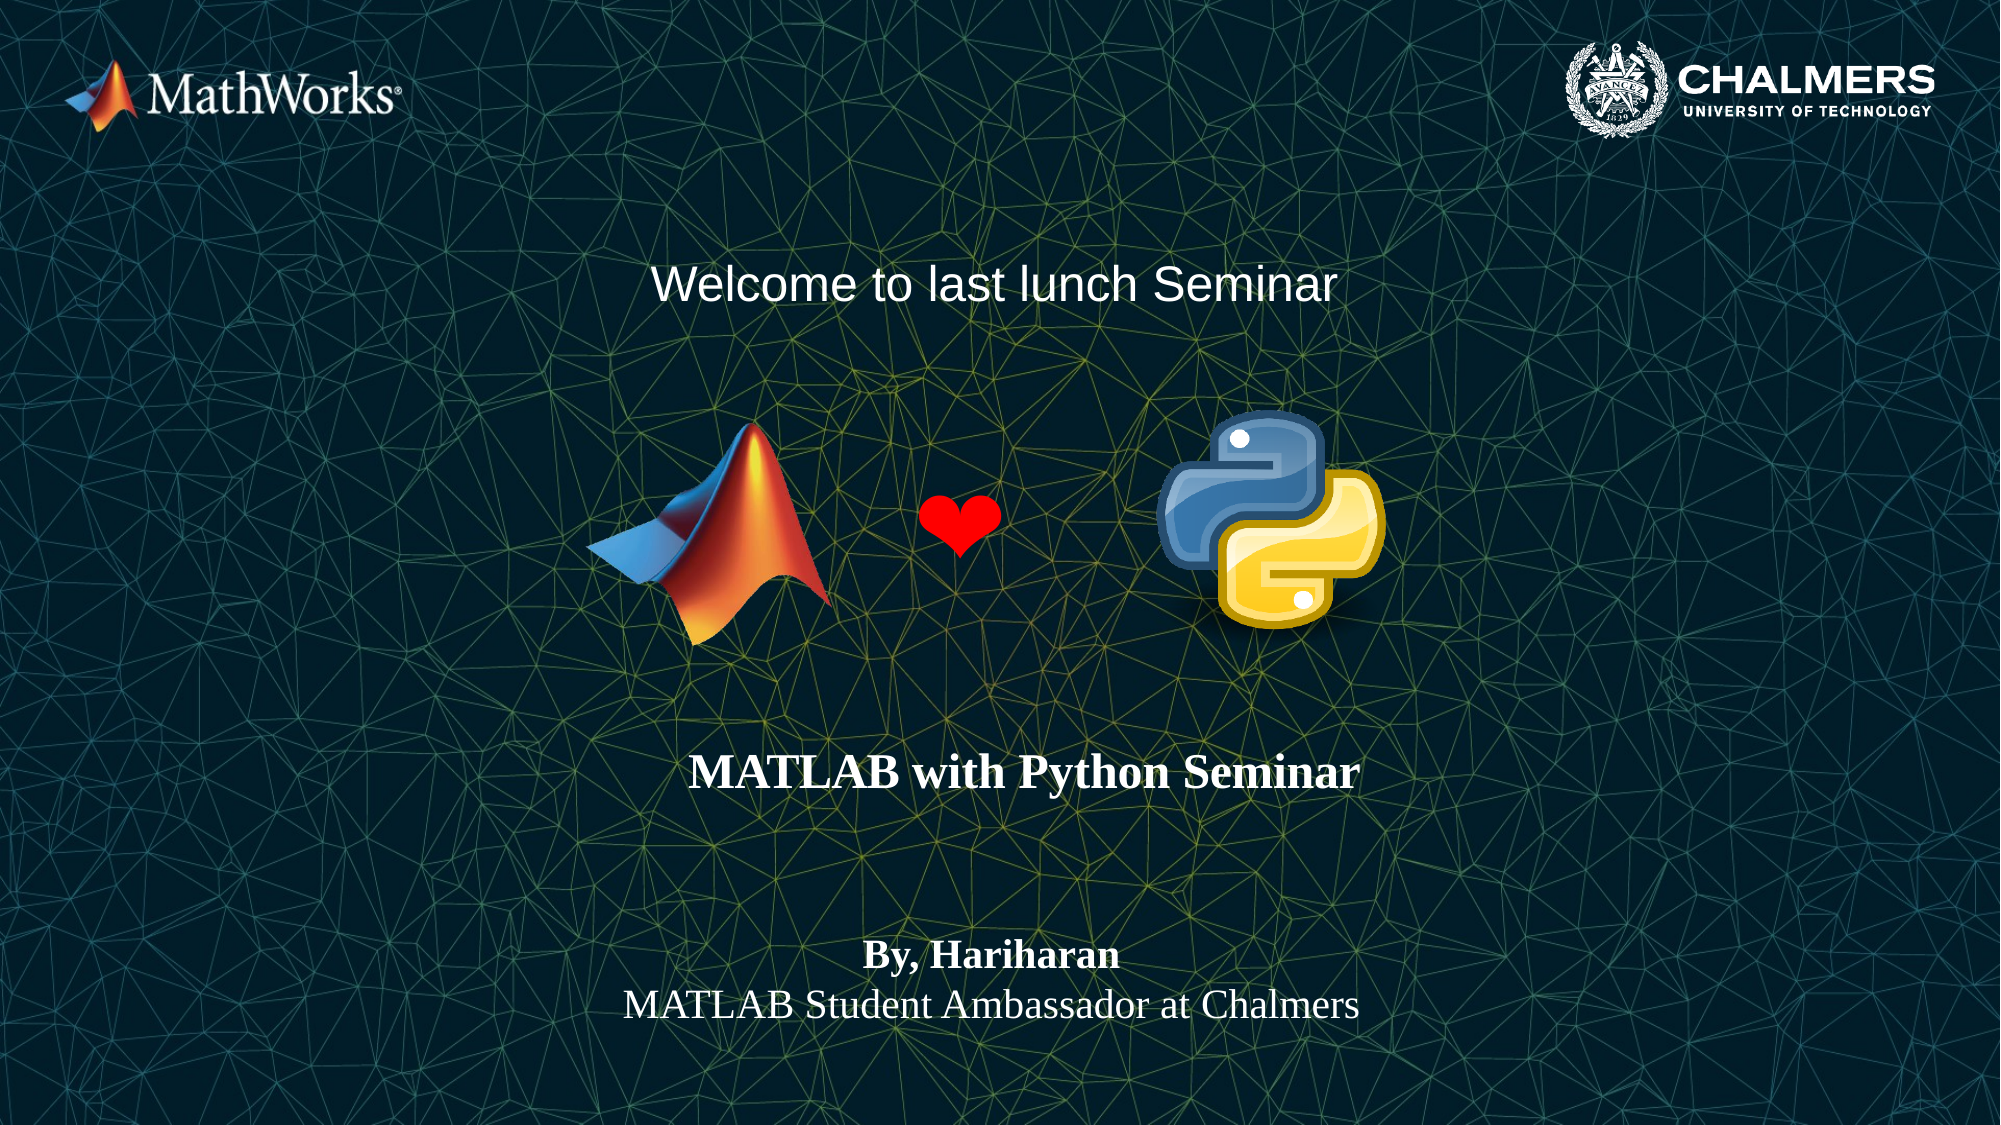

Welcome to last lunch Seminar
# ❤
MATLAB with Python Seminar

By, Hariharan
MATLAB Student Ambassador at Chalmers